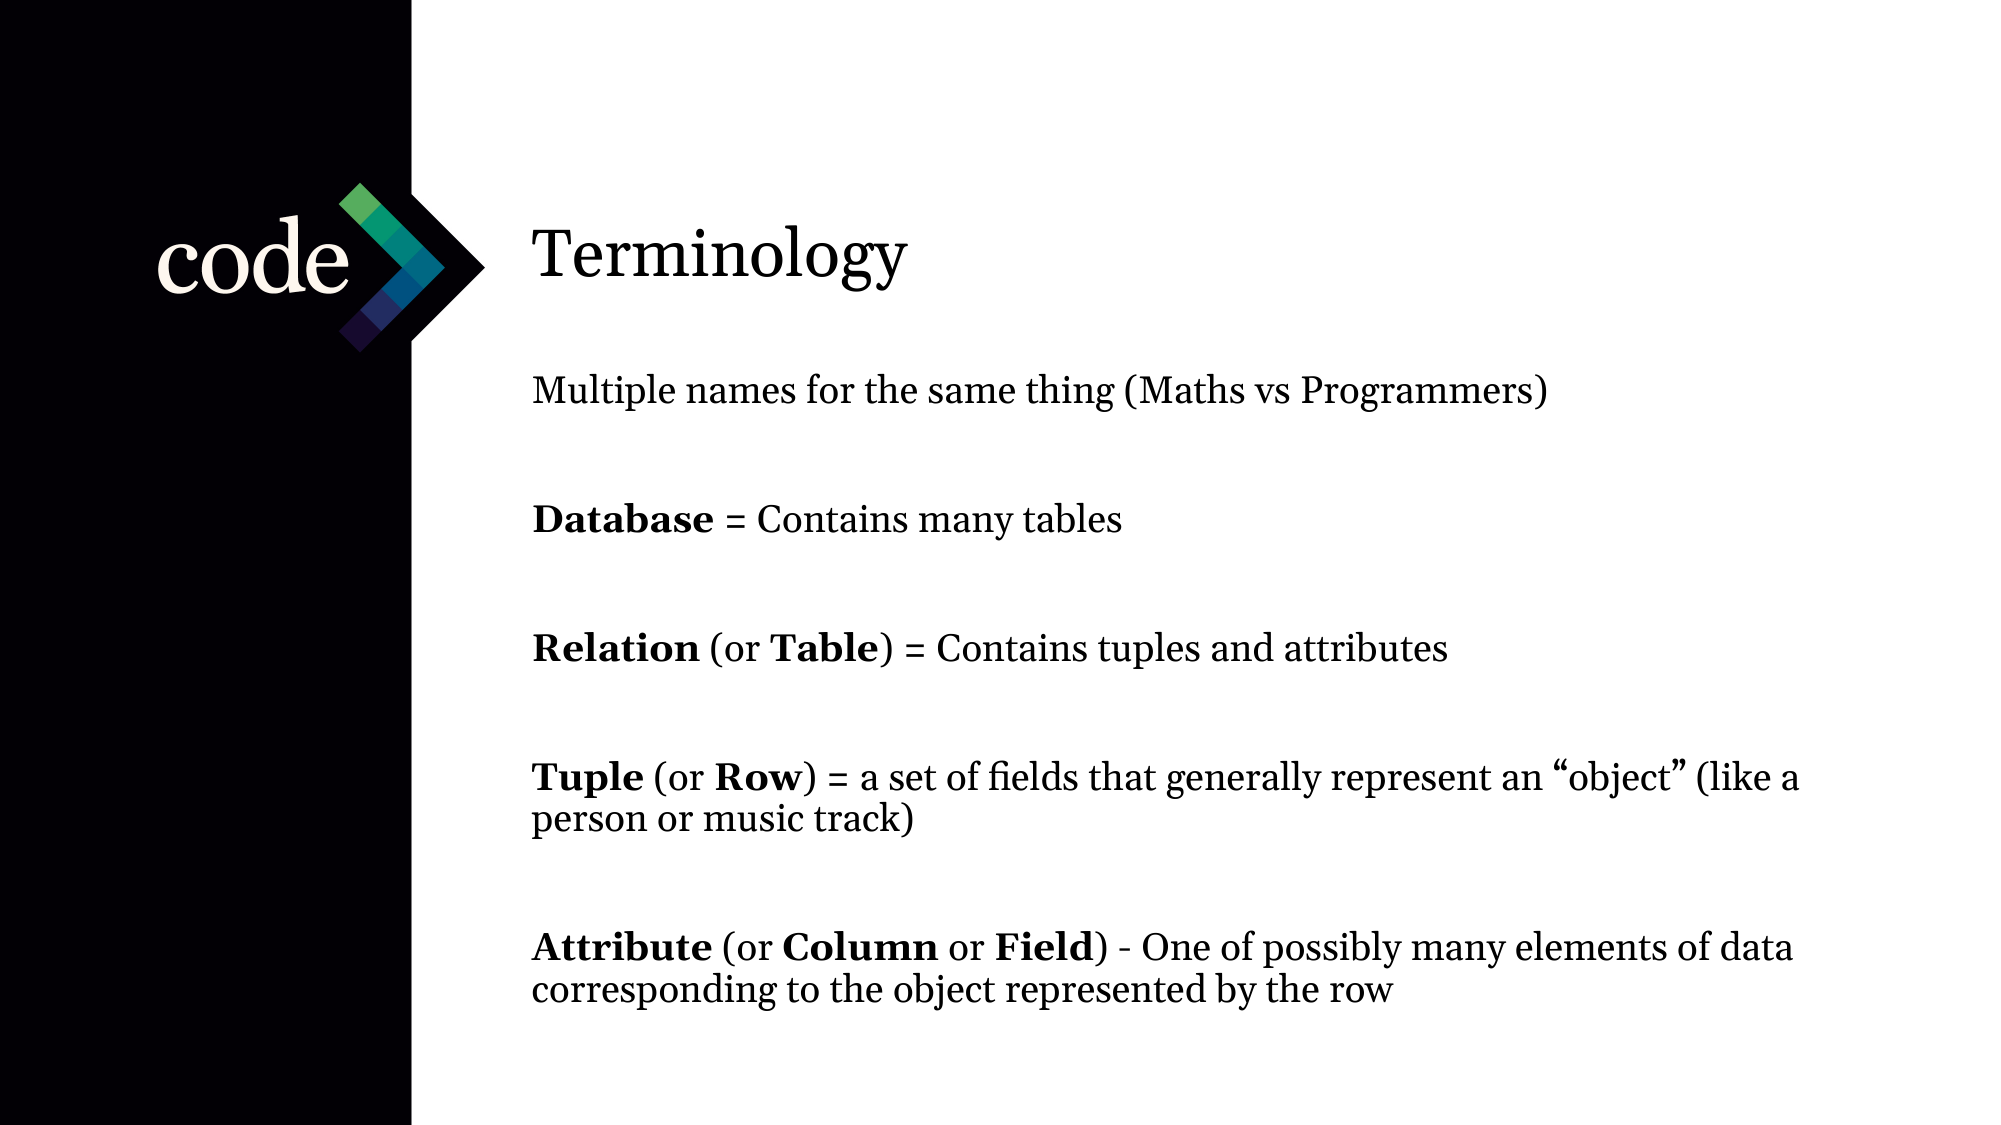

Terminology
Multiple names for the same thing (Maths vs Programmers)

Database = Contains many tables

Relation (or Table) = Contains tuples and attributes

Tuple (or Row) = a set of fields that generally represent an “object” (like a person or music track)

Attribute (or Column or Field) - One of possibly many elements of data corresponding to the object represented by the row